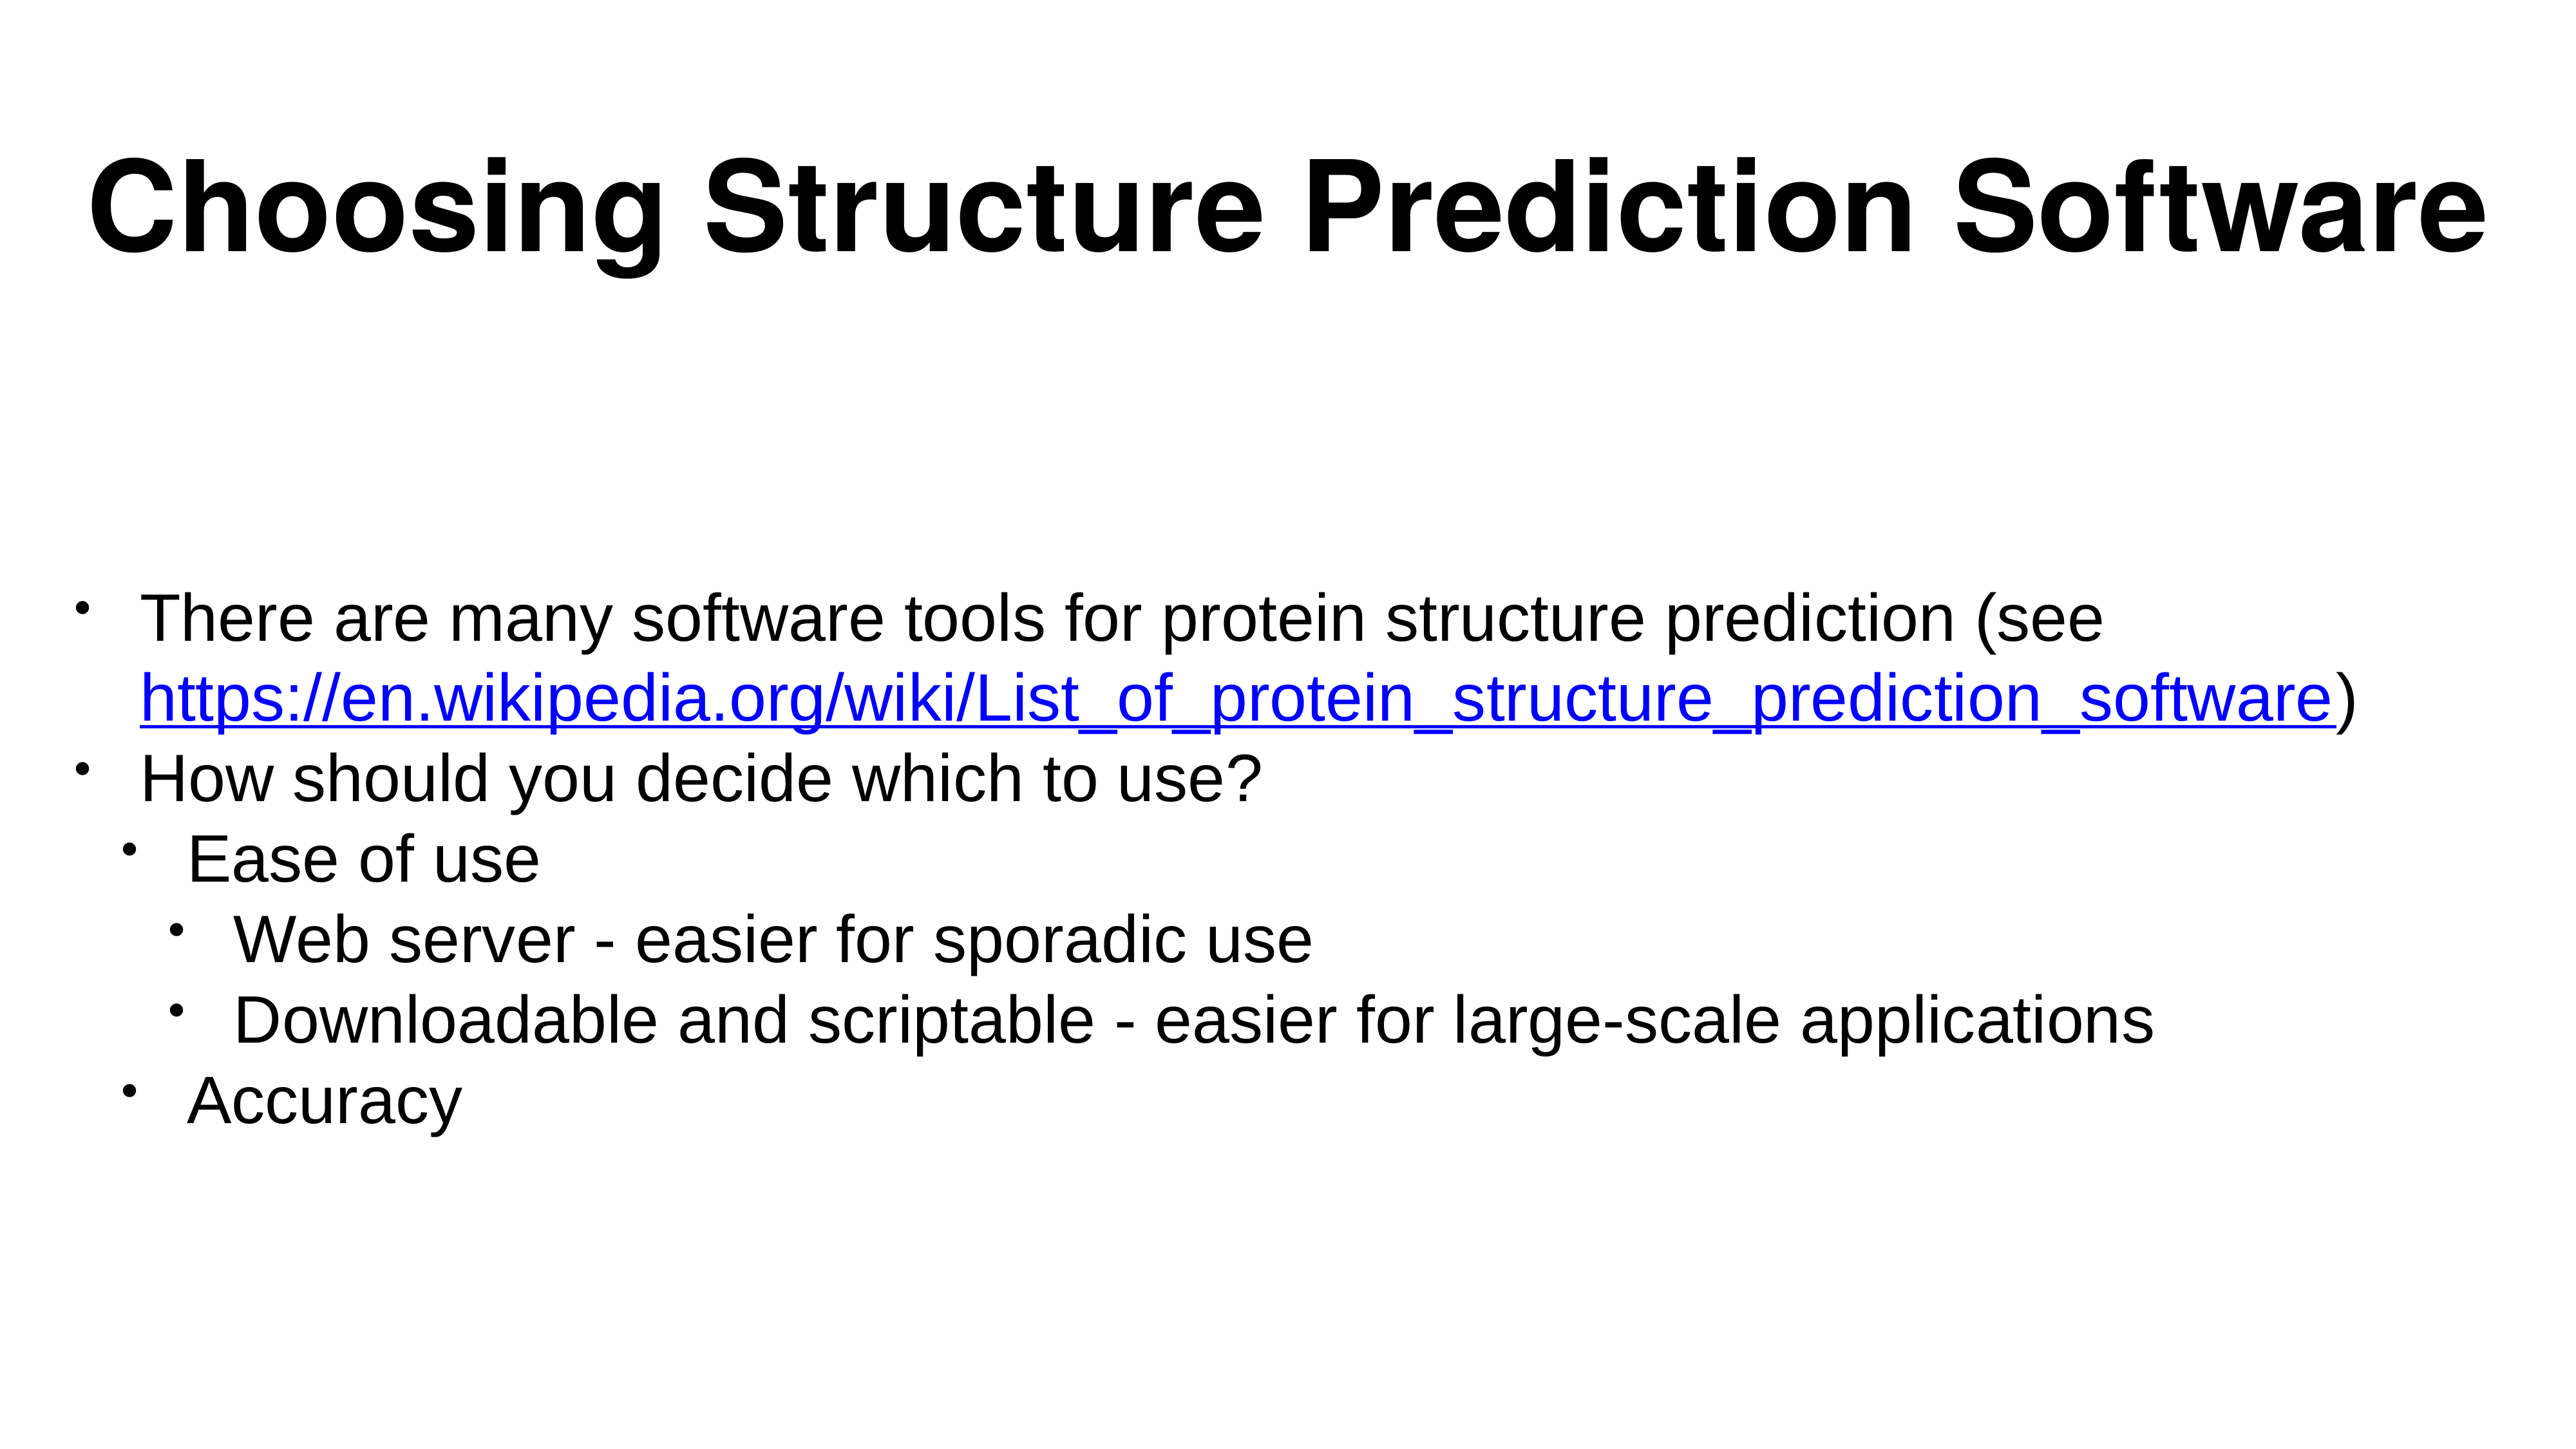

# Choosing Structure Prediction Software
There are many software tools for protein structure prediction (see https://en.wikipedia.org/wiki/List_of_protein_structure_prediction_software)
How should you decide which to use?
Ease of use
Web server - easier for sporadic use
Downloadable and scriptable - easier for large-scale applications
Accuracy
9